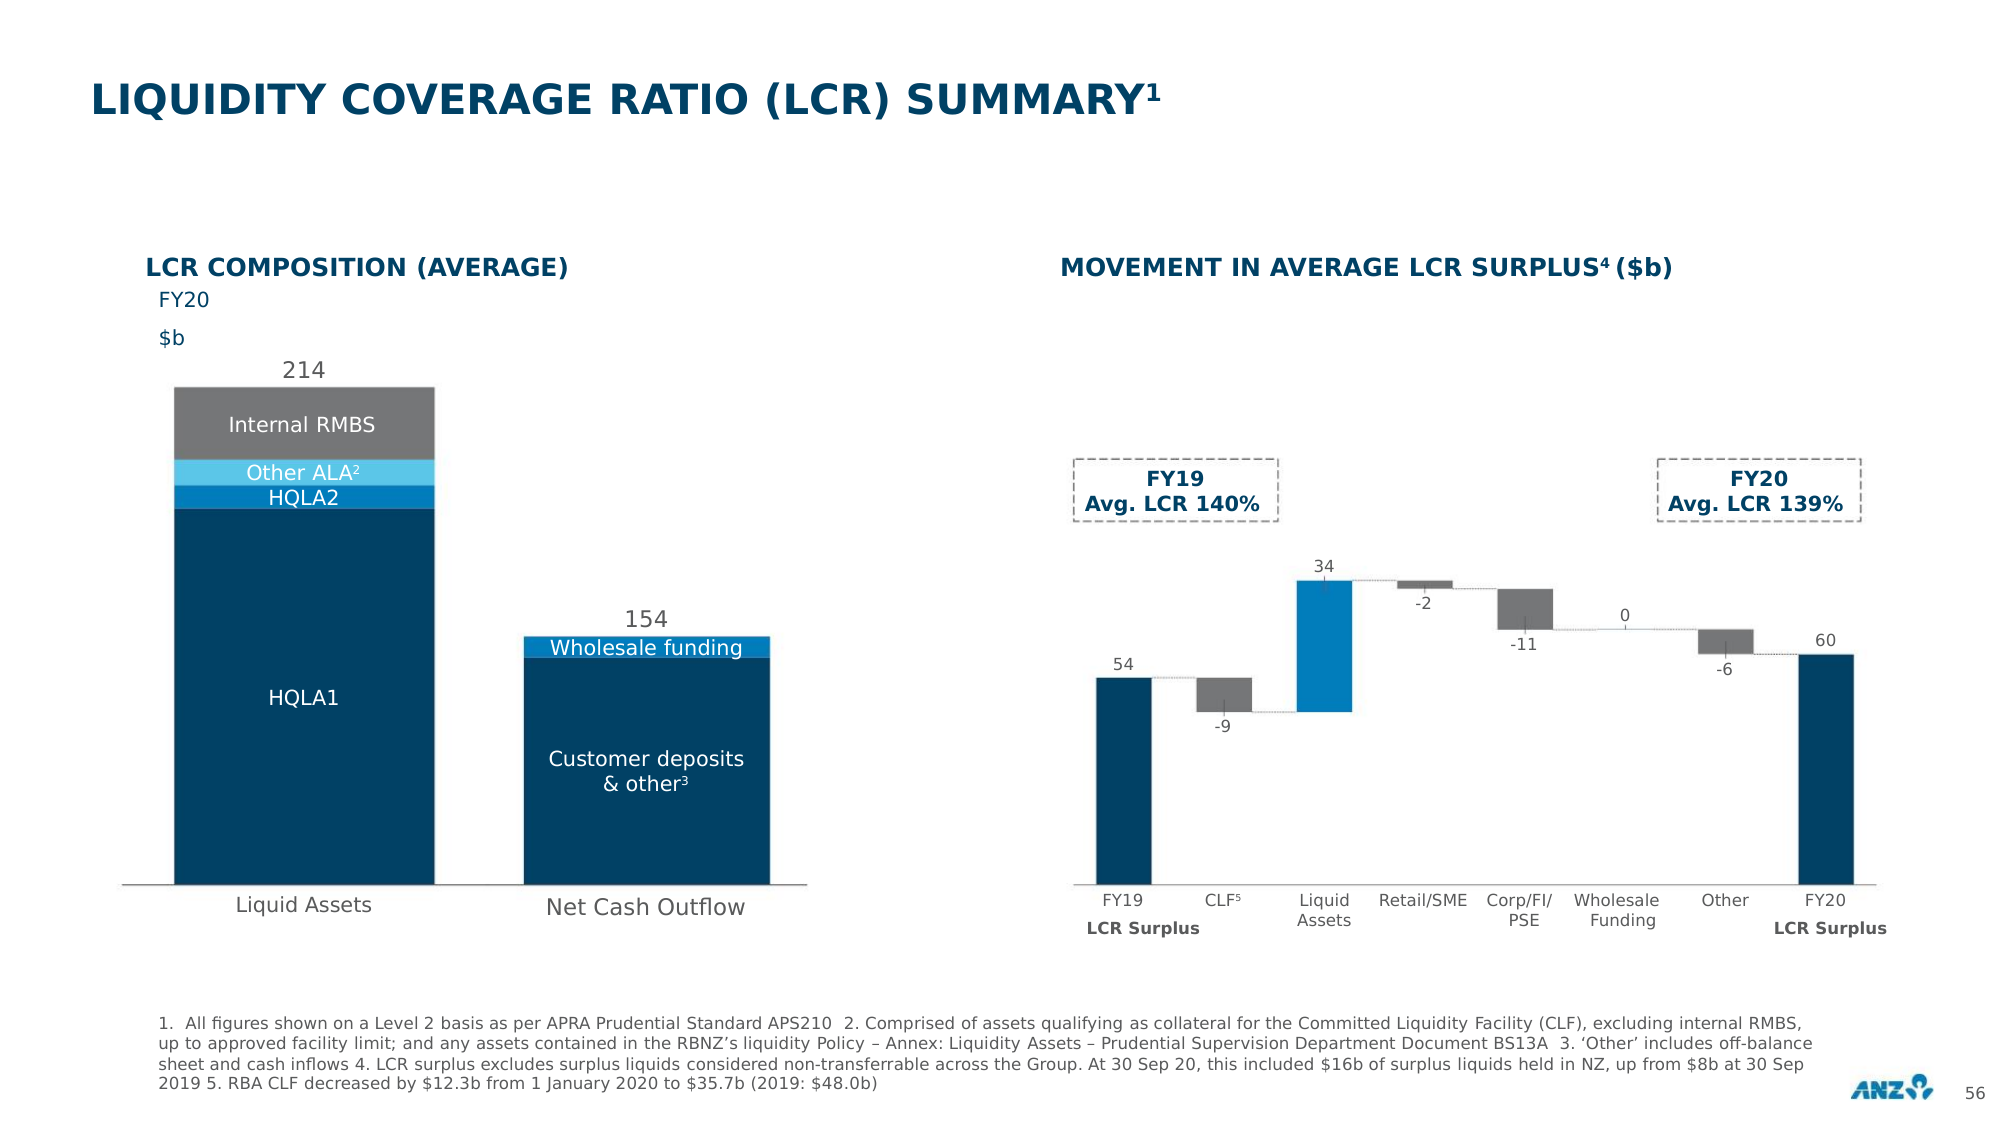

LIQUIDITY COVERAGE RATIO (LCR) SUMMARY1
LCR COMPOSITION (AVERAGE)
MOVEMENT IN AVERAGE LCR SURPLUS4 ($b)
FY20
$b
214
Internal RMBS
Other ALA2
HQLA2
FY19
Avg. LCR 140%
FY20
Avg. LCR 139%
34
-2
154
0
60
-11
Wholesale funding
54
-6
HQLA1
-9
Customer deposits
& other3
FY19
CLF5
Liquid
Assets
Retail/SME Corp/FI/ Wholesale
PSE Funding
Other
FY20
Liquid Assets
Net Cash Outflow
LCR Surplus
LCR Surplus
1. All figures shown on a Level 2 basis as per APRA Prudential Standard APS210 2. Comprised of assets qualifying as collateral for the Committed Liquidity Facility (CLF), excluding internal RMBS,
up to approved facility limit; and any assets contained in the RBNZ’s liquidity Policy – Annex: Liquidity Assets – Prudential Supervision Department Document BS13A 3. ‘Other’ includes off-balance
sheet and cash inflows 4. LCR surplus excludes surplus liquids considered non-transferrable across the Group. At 30 Sep 20, this included $16b of surplus liquids held in NZ, up from $8b at 30 Sep
2019 5. RBA CLF decreased by $12.3b from 1 January 2020 to $35.7b (2019: $48.0b)
56